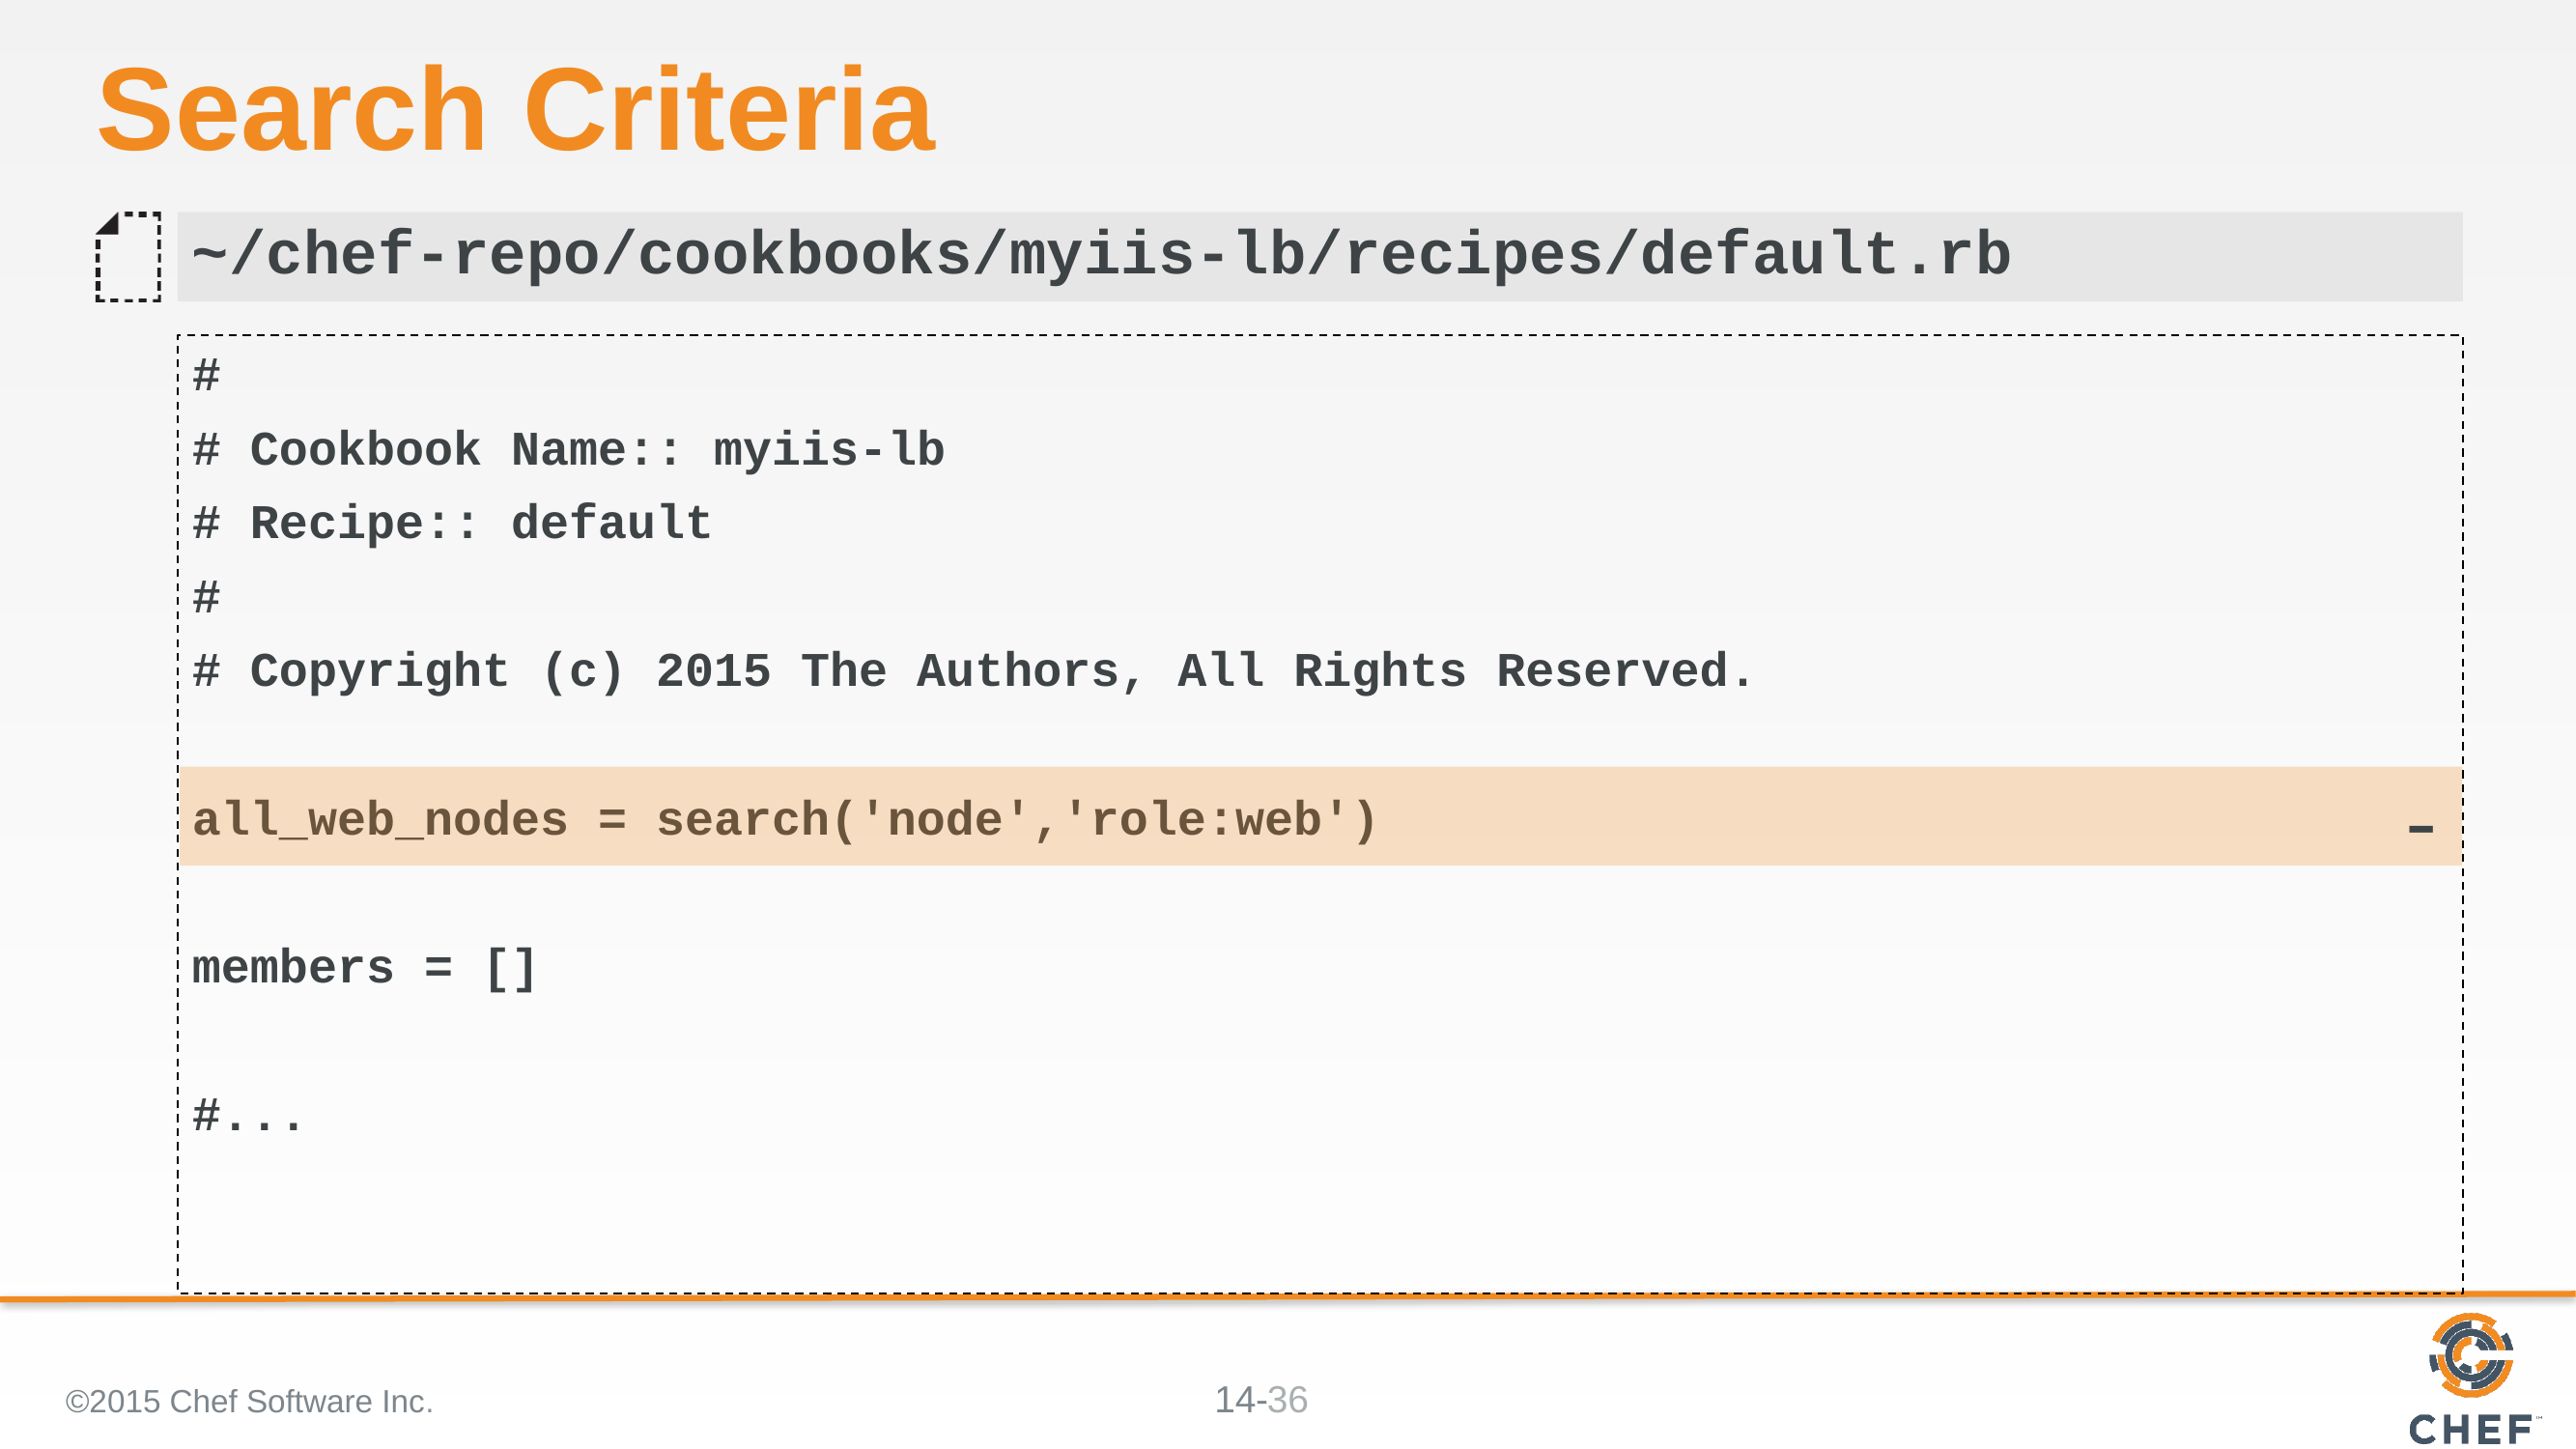

# Search Criteria
~/chef-repo/cookbooks/myiis-lb/recipes/default.rb
#
# Cookbook Name:: myiis-lb
# Recipe:: default
#
# Copyright (c) 2015 The Authors, All Rights Reserved.

all_web_nodes = search('node','role:web')

members = []

#...

-
©2015 Chef Software Inc.
36